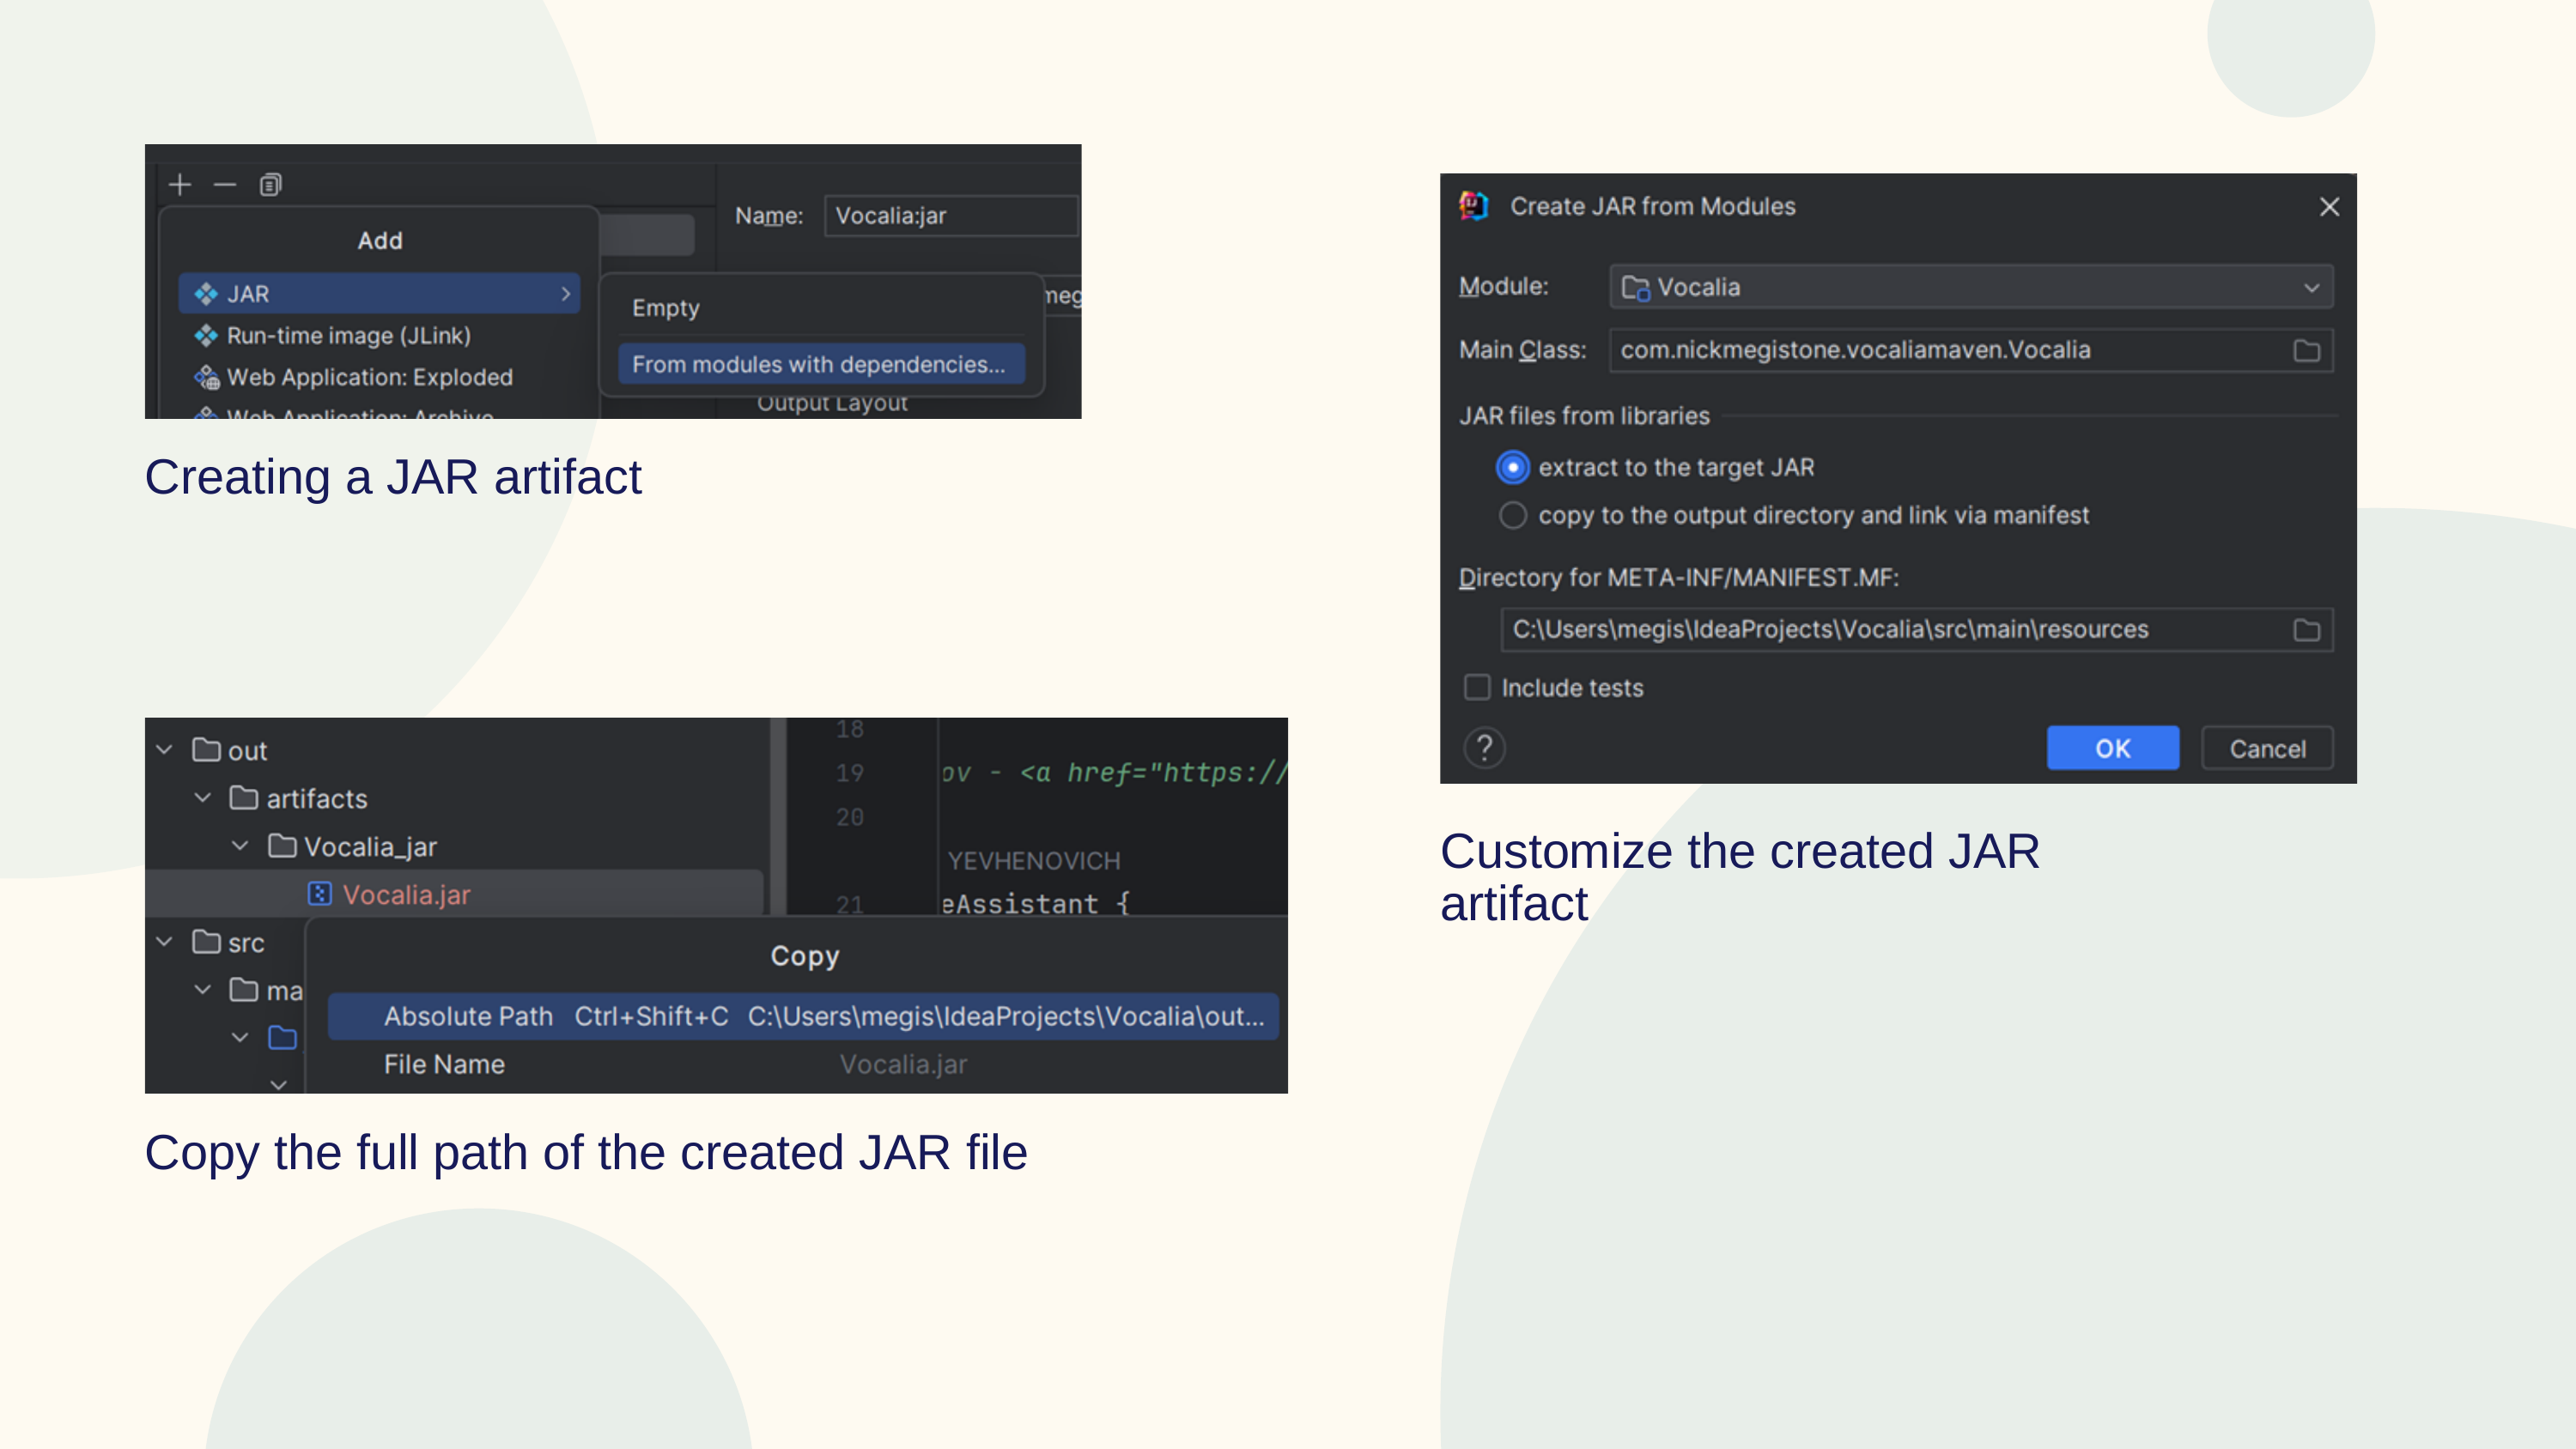

Creating a JAR artifact

Customize the created JAR artifact
Copy the full path of the created JAR file